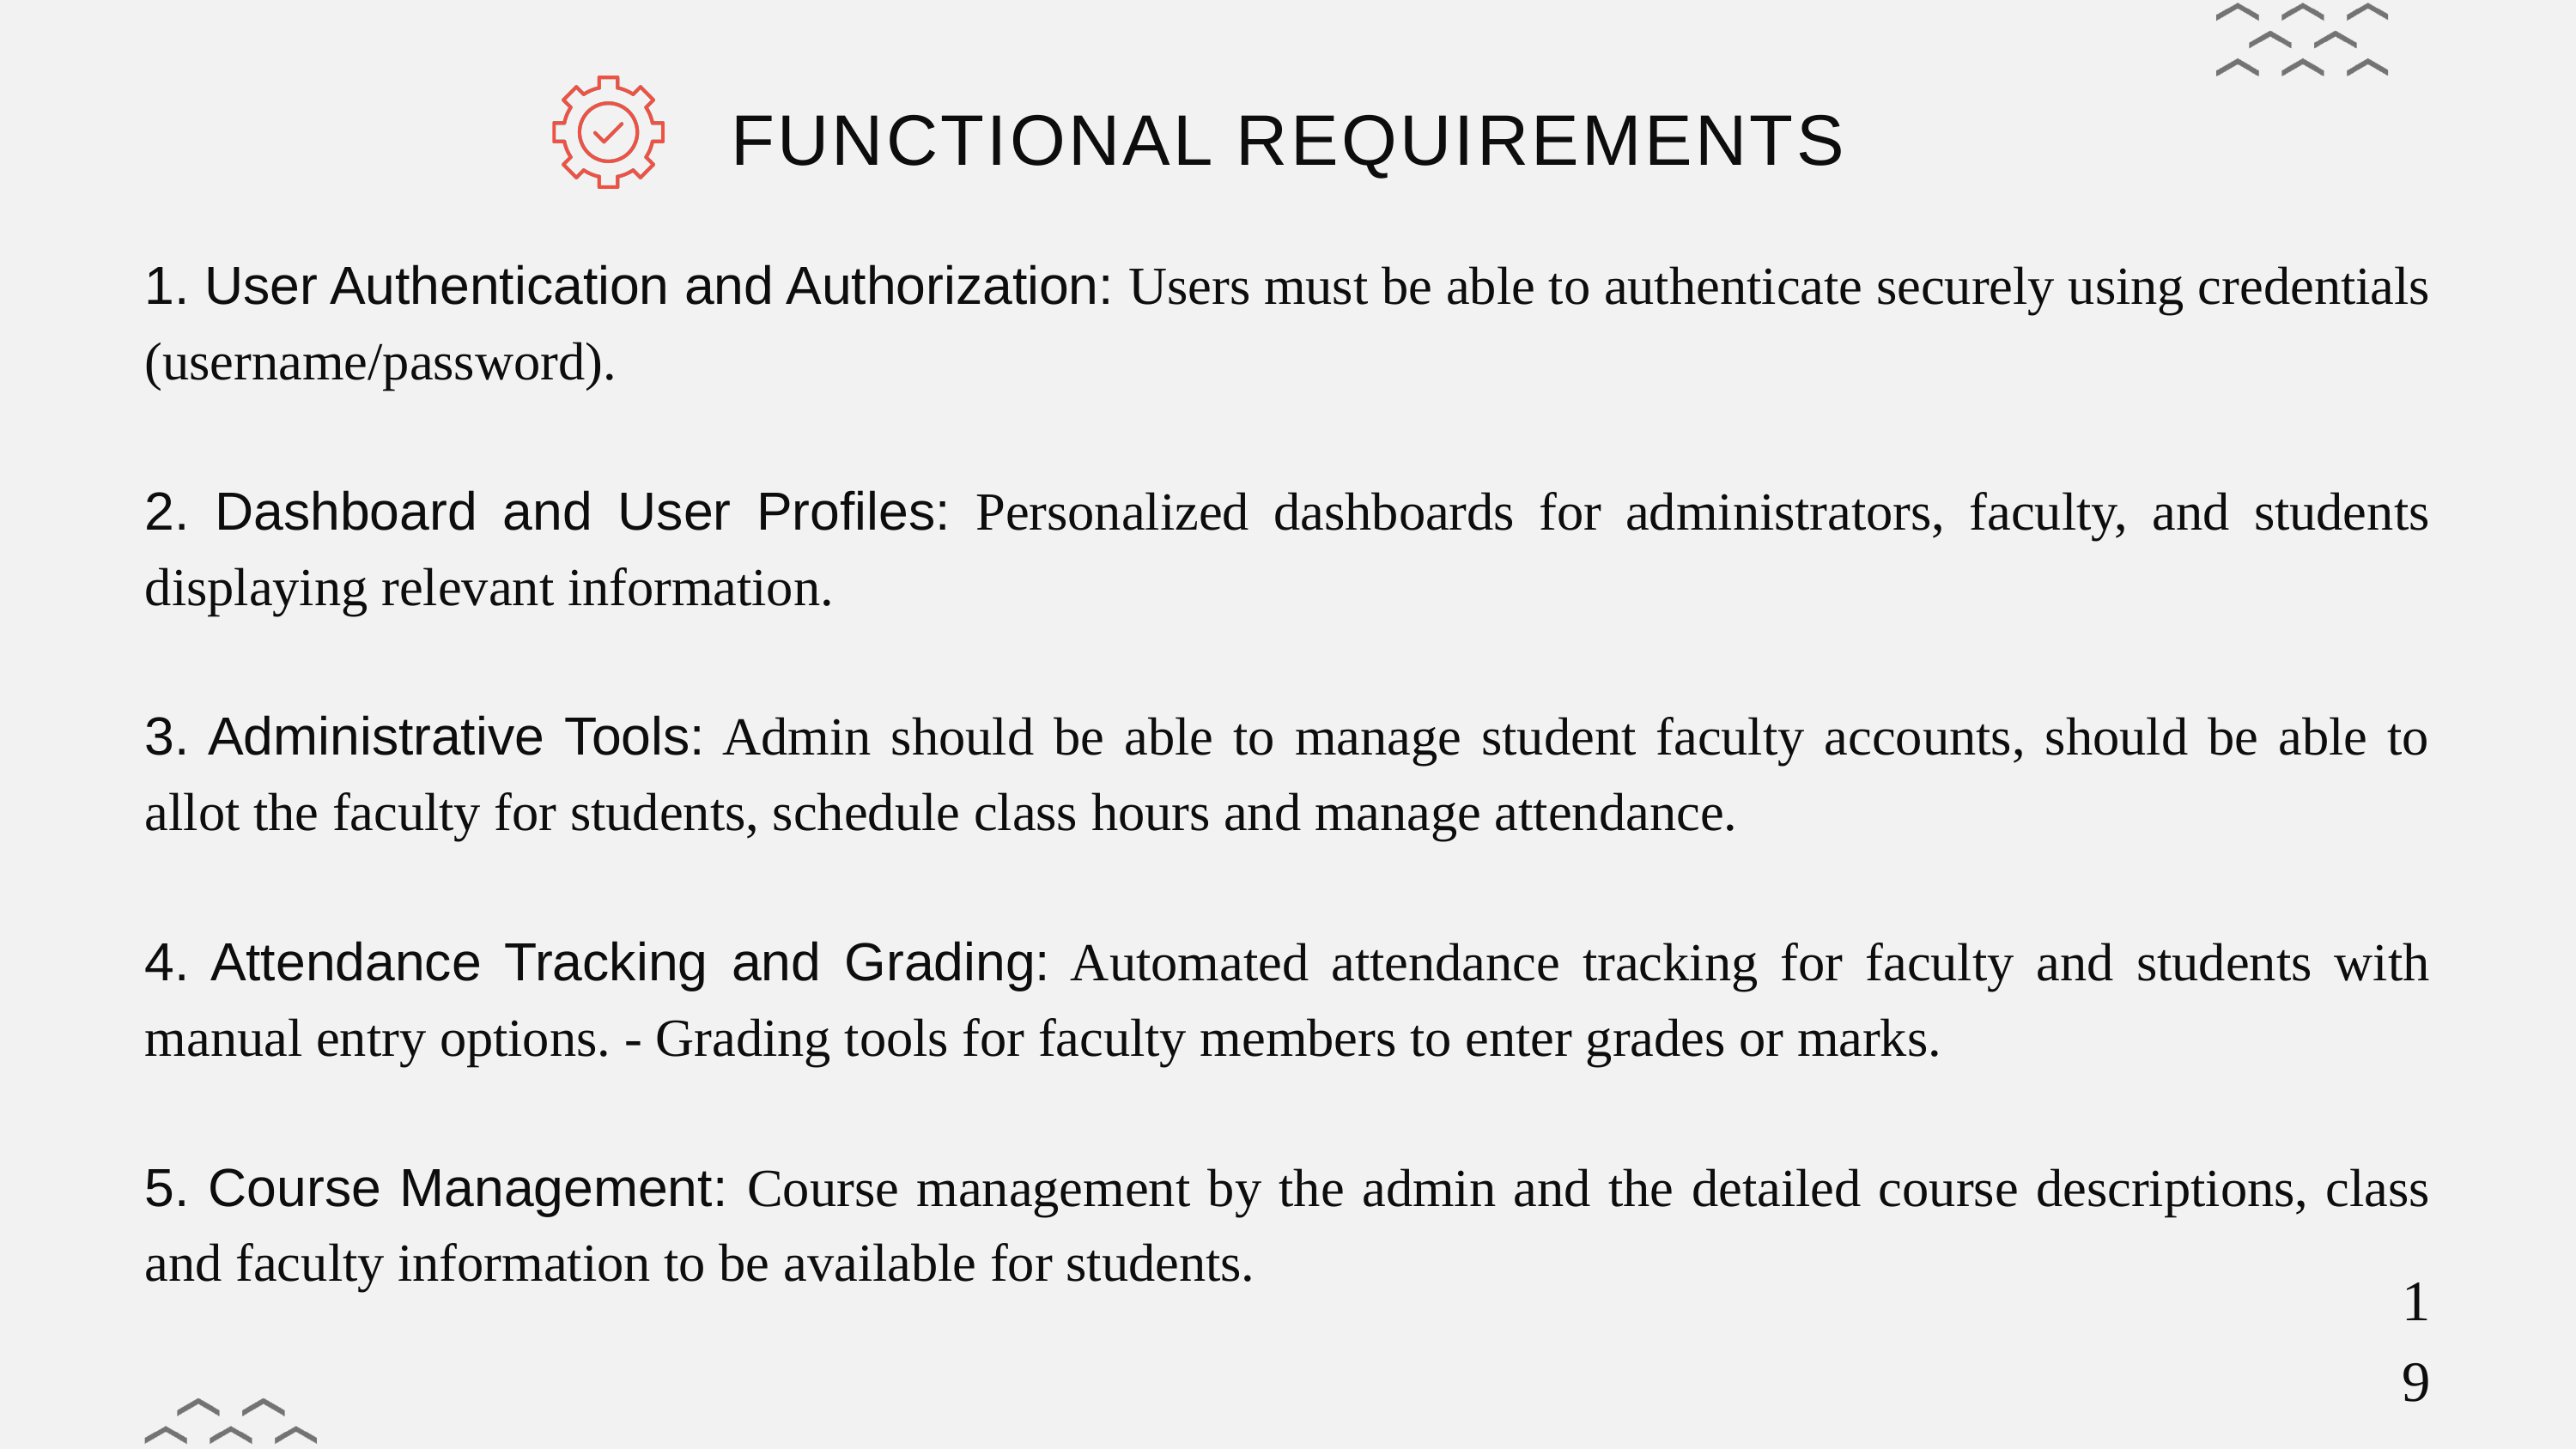

FUNCTIONAL REQUIREMENTS
1. User Authentication and Authorization: Users must be able to authenticate securely using credentials (username/password).

2. Dashboard and User Profiles: Personalized dashboards for administrators, faculty, and students displaying relevant information.

3. Administrative Tools: Admin should be able to manage student faculty accounts, should be able to allot the faculty for students, schedule class hours and manage attendance.

4. Attendance Tracking and Grading: Automated attendance tracking for faculty and students with manual entry options. - Grading tools for faculty members to enter grades or marks.

5. Course Management: Course management by the admin and the detailed course descriptions, class and faculty information to be available for students.

19